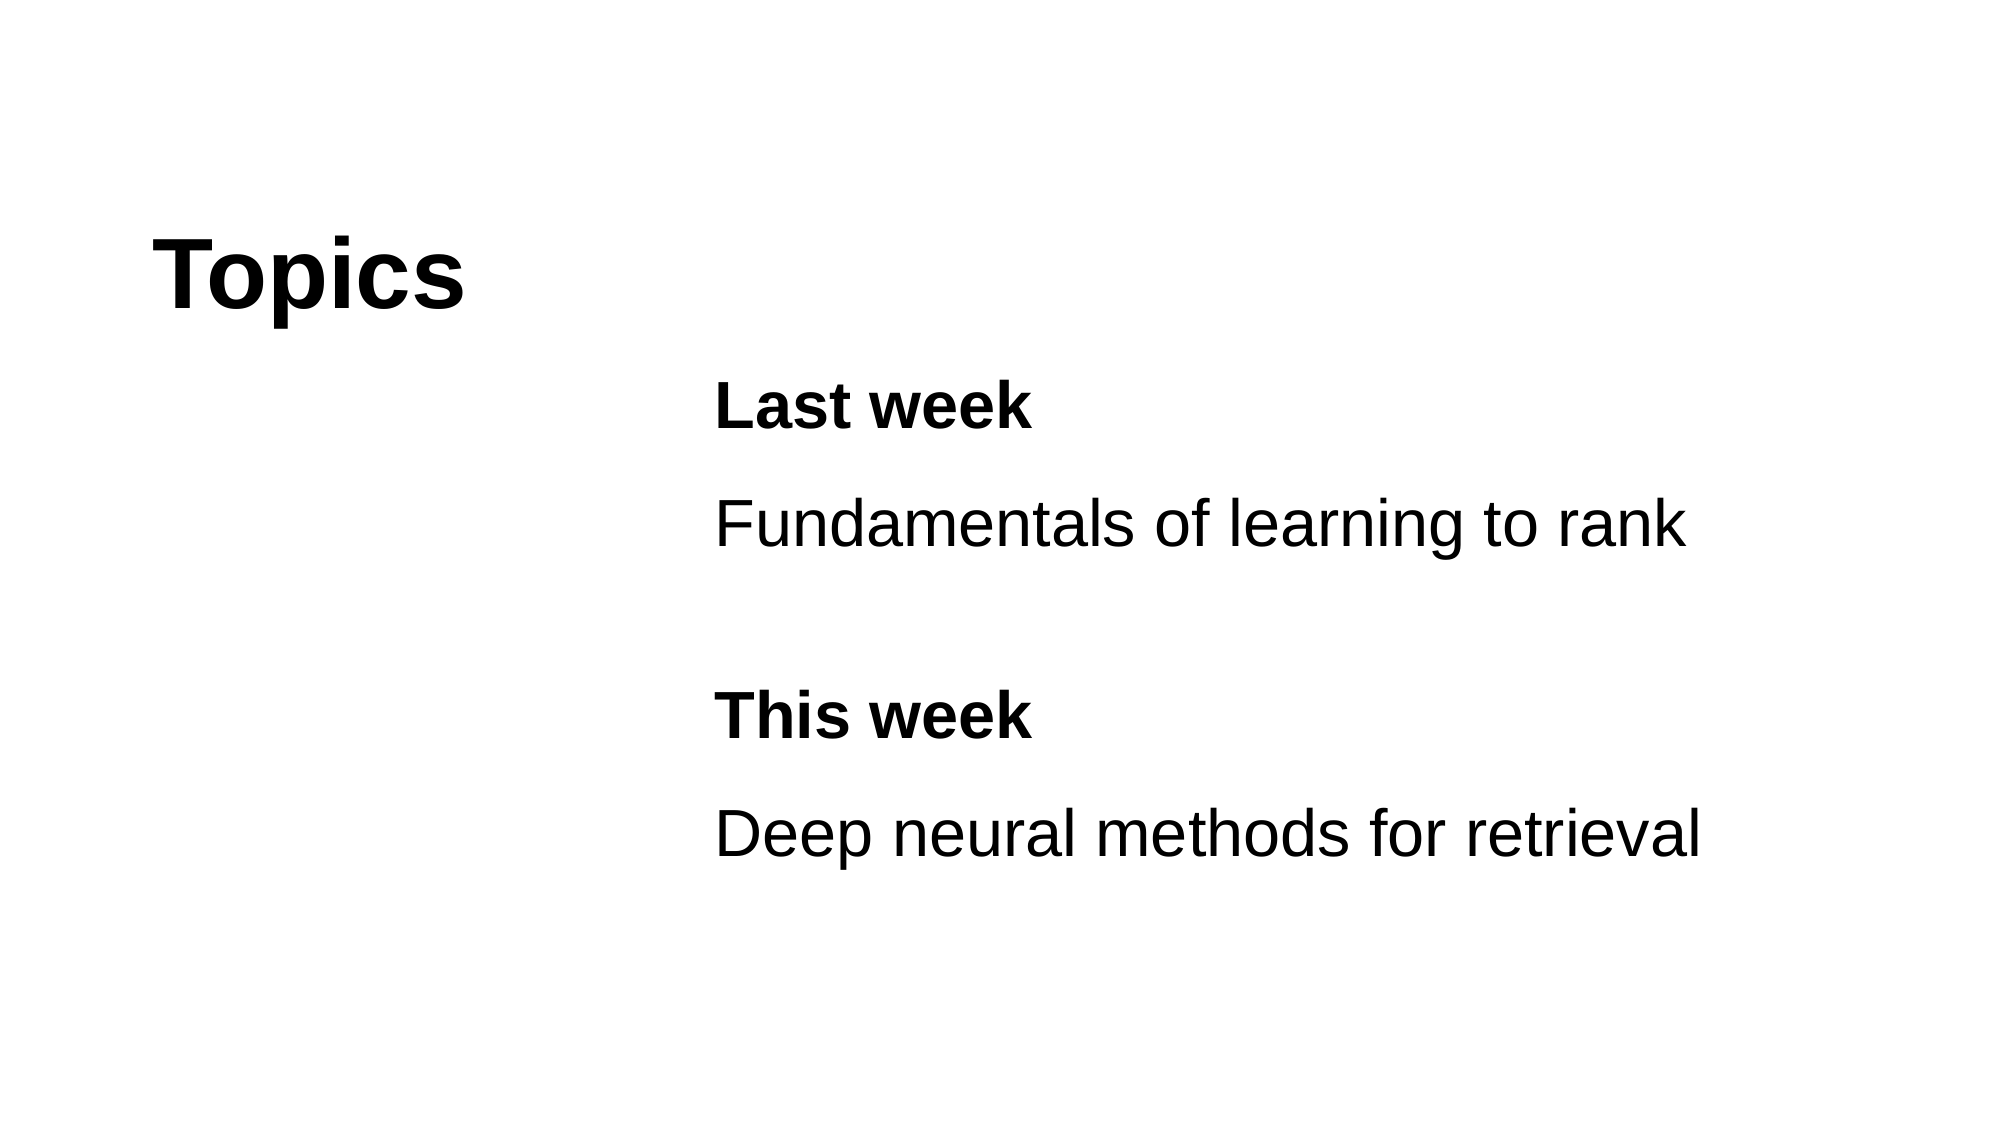

Topics
Last week
Fundamentals of learning to rank
This week
Deep neural methods for retrieval